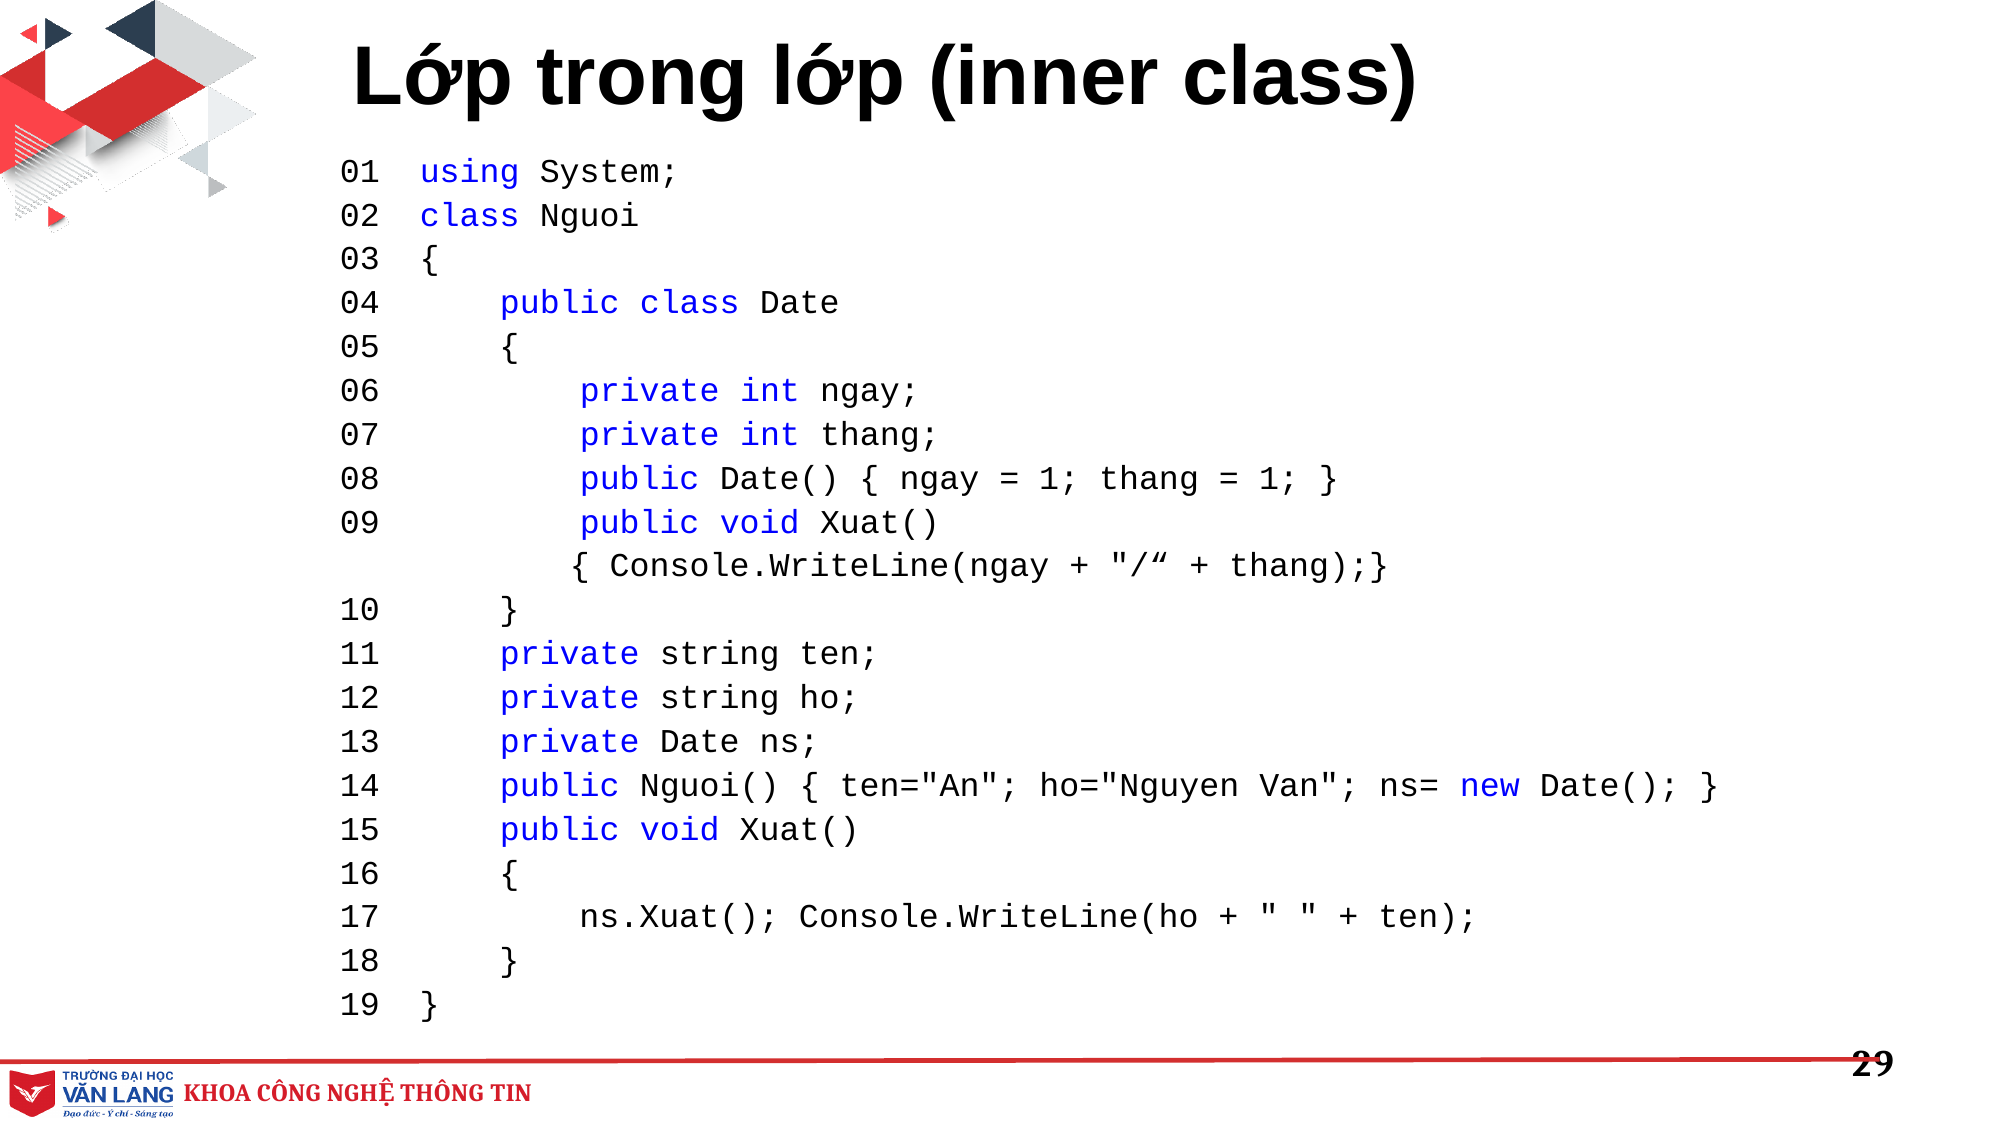

# Lớp trong lớp (inner class)
01  using System;
02  class Nguoi
03  {
04      public class Date
05      {
06          private int ngay;
07          private int thang;
08          public Date() { ngay = 1; thang = 1; }
09          public void Xuat()
		    { Console.WriteLine(ngay + "/“ + thang);}
10      }
11      private string ten;
12      private string ho;
13      private Date ns;
14      public Nguoi() { ten="An"; ho="Nguyen Van"; ns= new	Date(); }
15      public void Xuat()
16      {
17          ns.Xuat(); Console.WriteLine(ho + " " + ten);
18      }
19  }